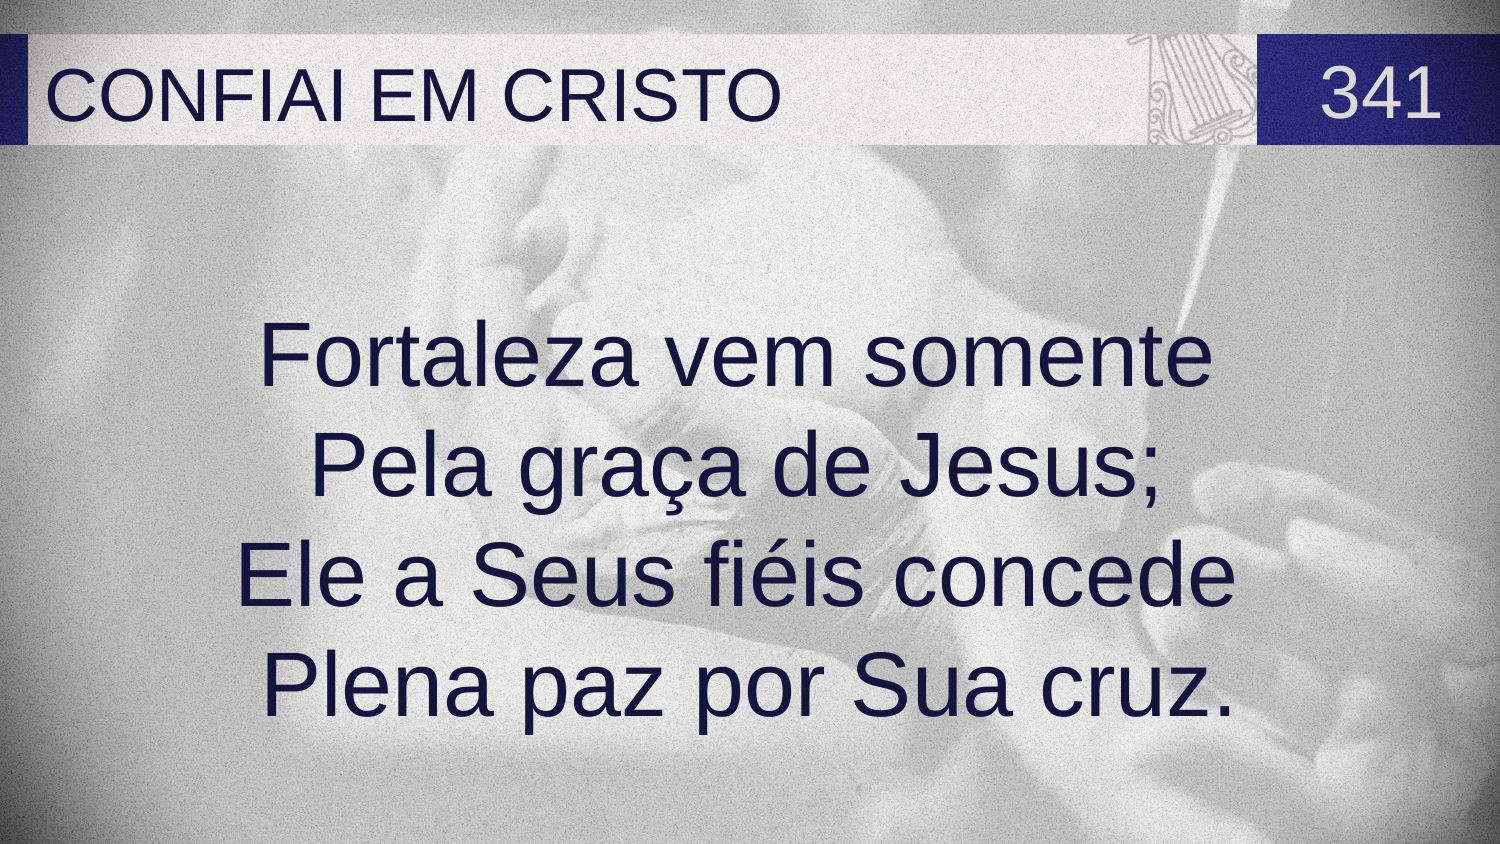

# CONFIAI EM CRISTO
341
Fortaleza vem somente
Pela graça de Jesus;
Ele a Seus fiéis concede
Plena paz por Sua cruz.